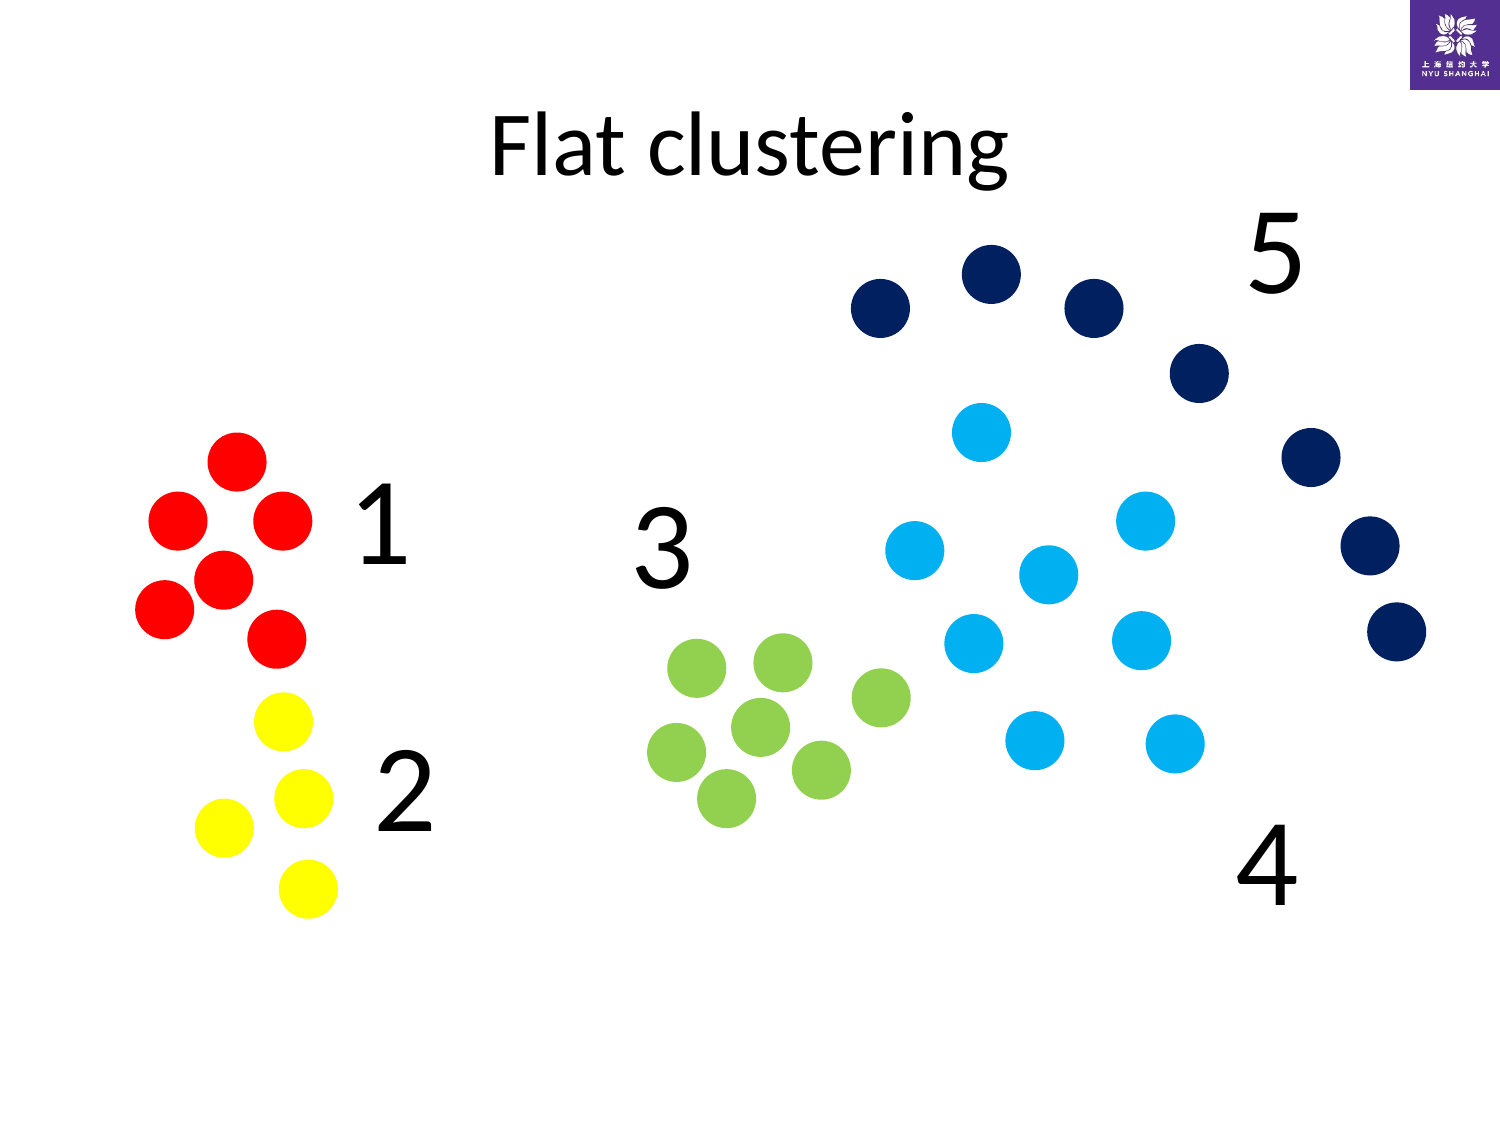

# Flat clustering
5

1
3
2
4